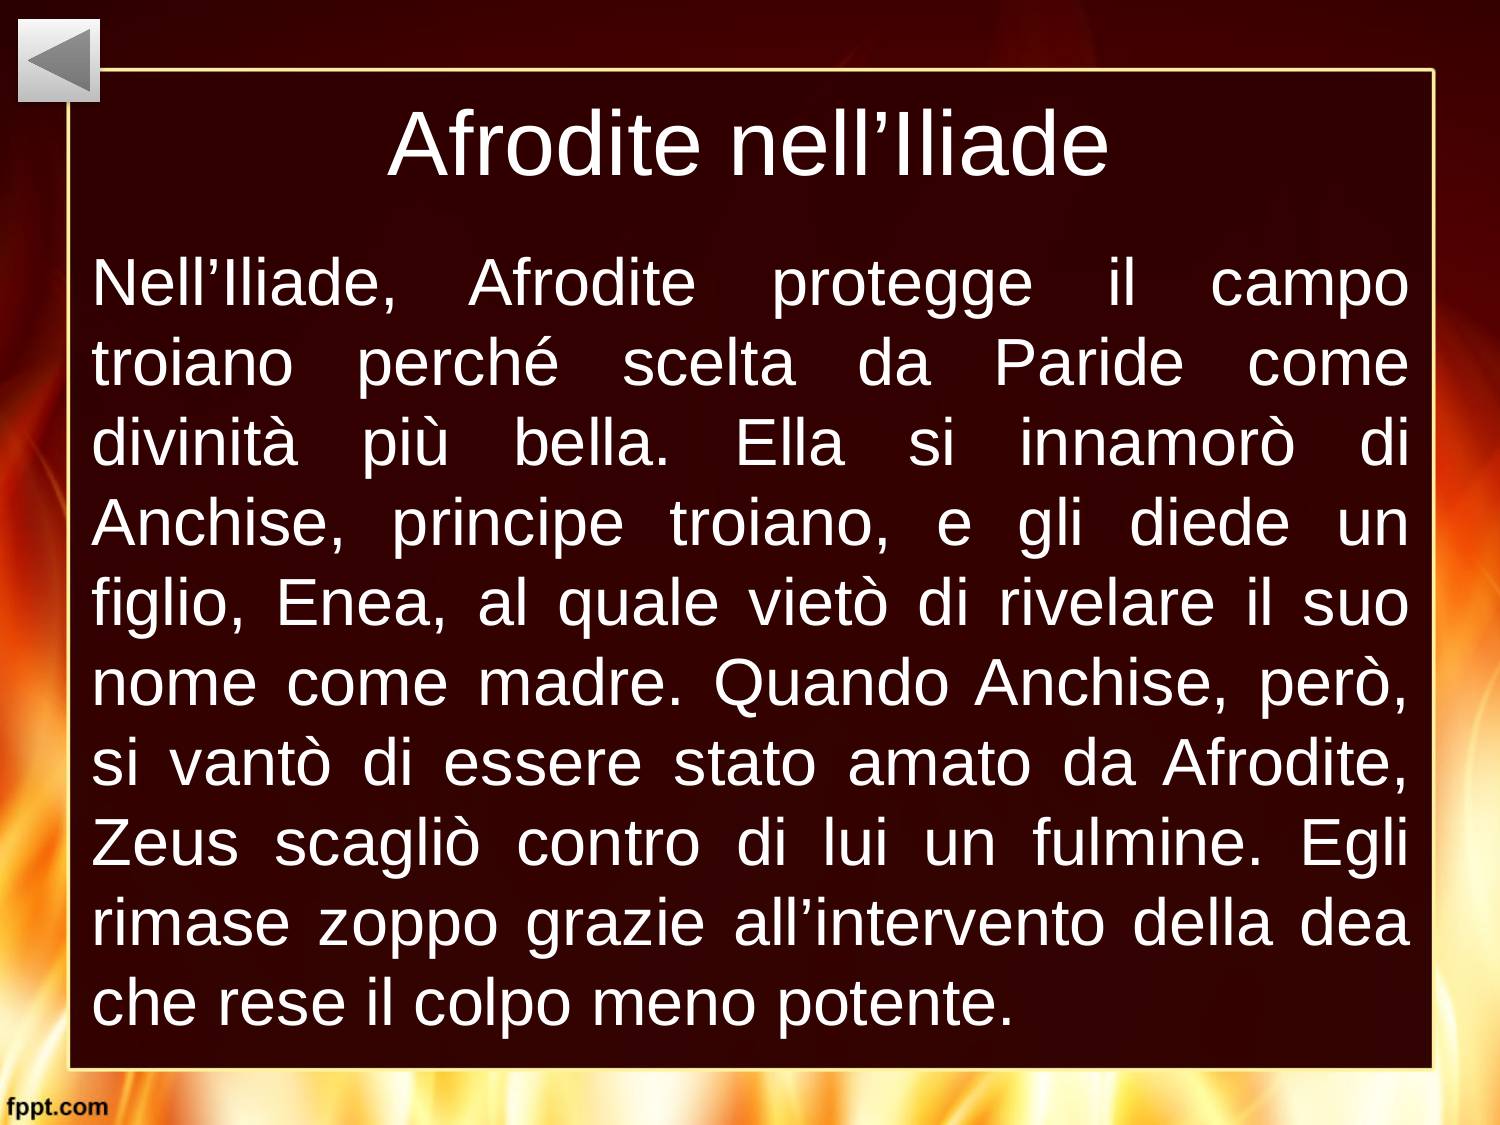

# Afrodite nell’Iliade
Nell’Iliade, Afrodite protegge il campo troiano perché scelta da Paride come divinità più bella. Ella si innamorò di Anchise, principe troiano, e gli diede un figlio, Enea, al quale vietò di rivelare il suo nome come madre. Quando Anchise, però, si vantò di essere stato amato da Afrodite, Zeus scagliò contro di lui un fulmine. Egli rimase zoppo grazie all’intervento della dea che rese il colpo meno potente.